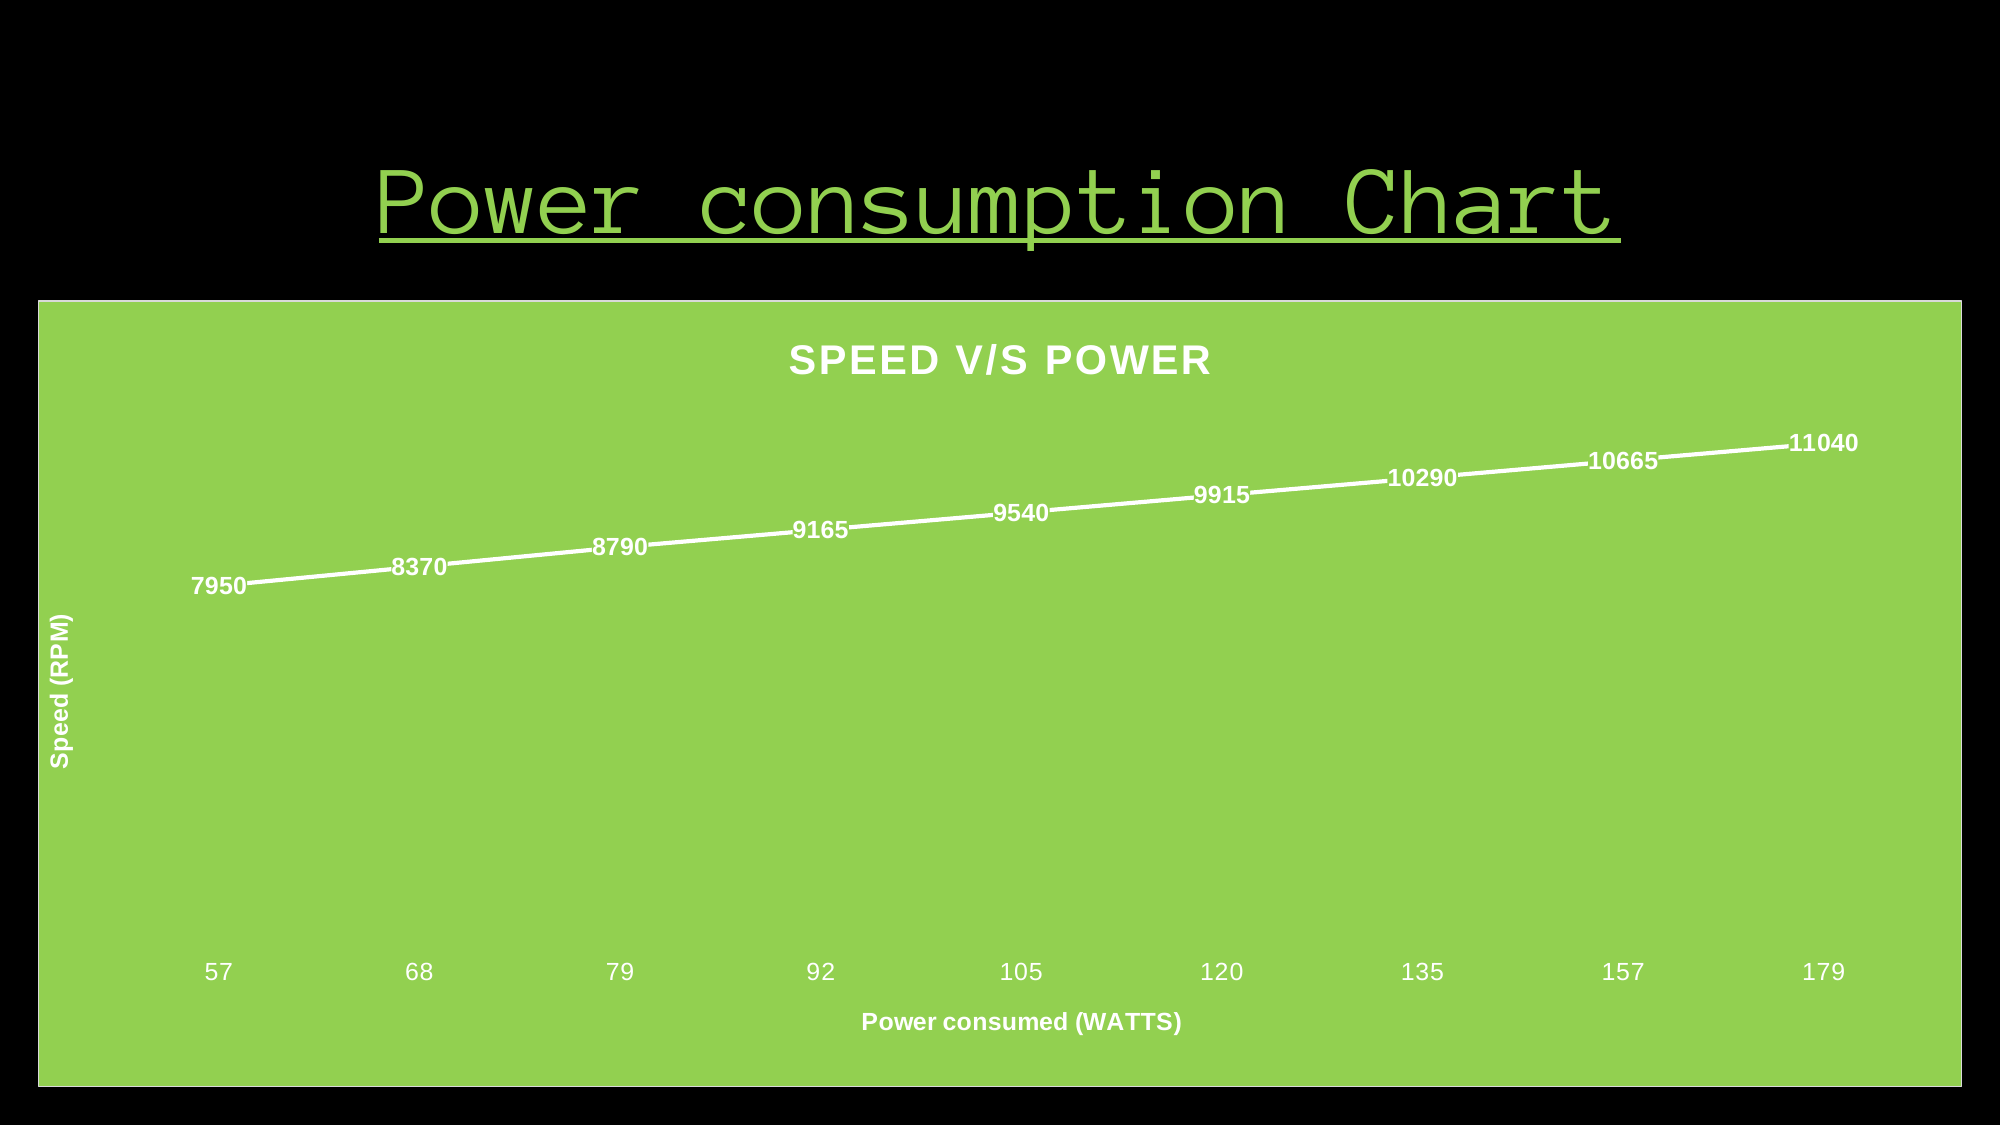

# Power consumption Chart

### Chart: SPEED V/S POWER

| Category | POWER CONSUMED (WATTS |
|---|---|
| 57 | 7950.0 |
| 68 | 8370.0 |
| 79 | 8790.0 |
| 92 | 9165.0 |
| 105 | 9540.0 |
| 120 | 9915.0 |
| 135 | 10290.0 |
| 157 | 10665.0 |
| 179 | 11040.0 |
QUADCOPTER POWER SAVING CLAW
11